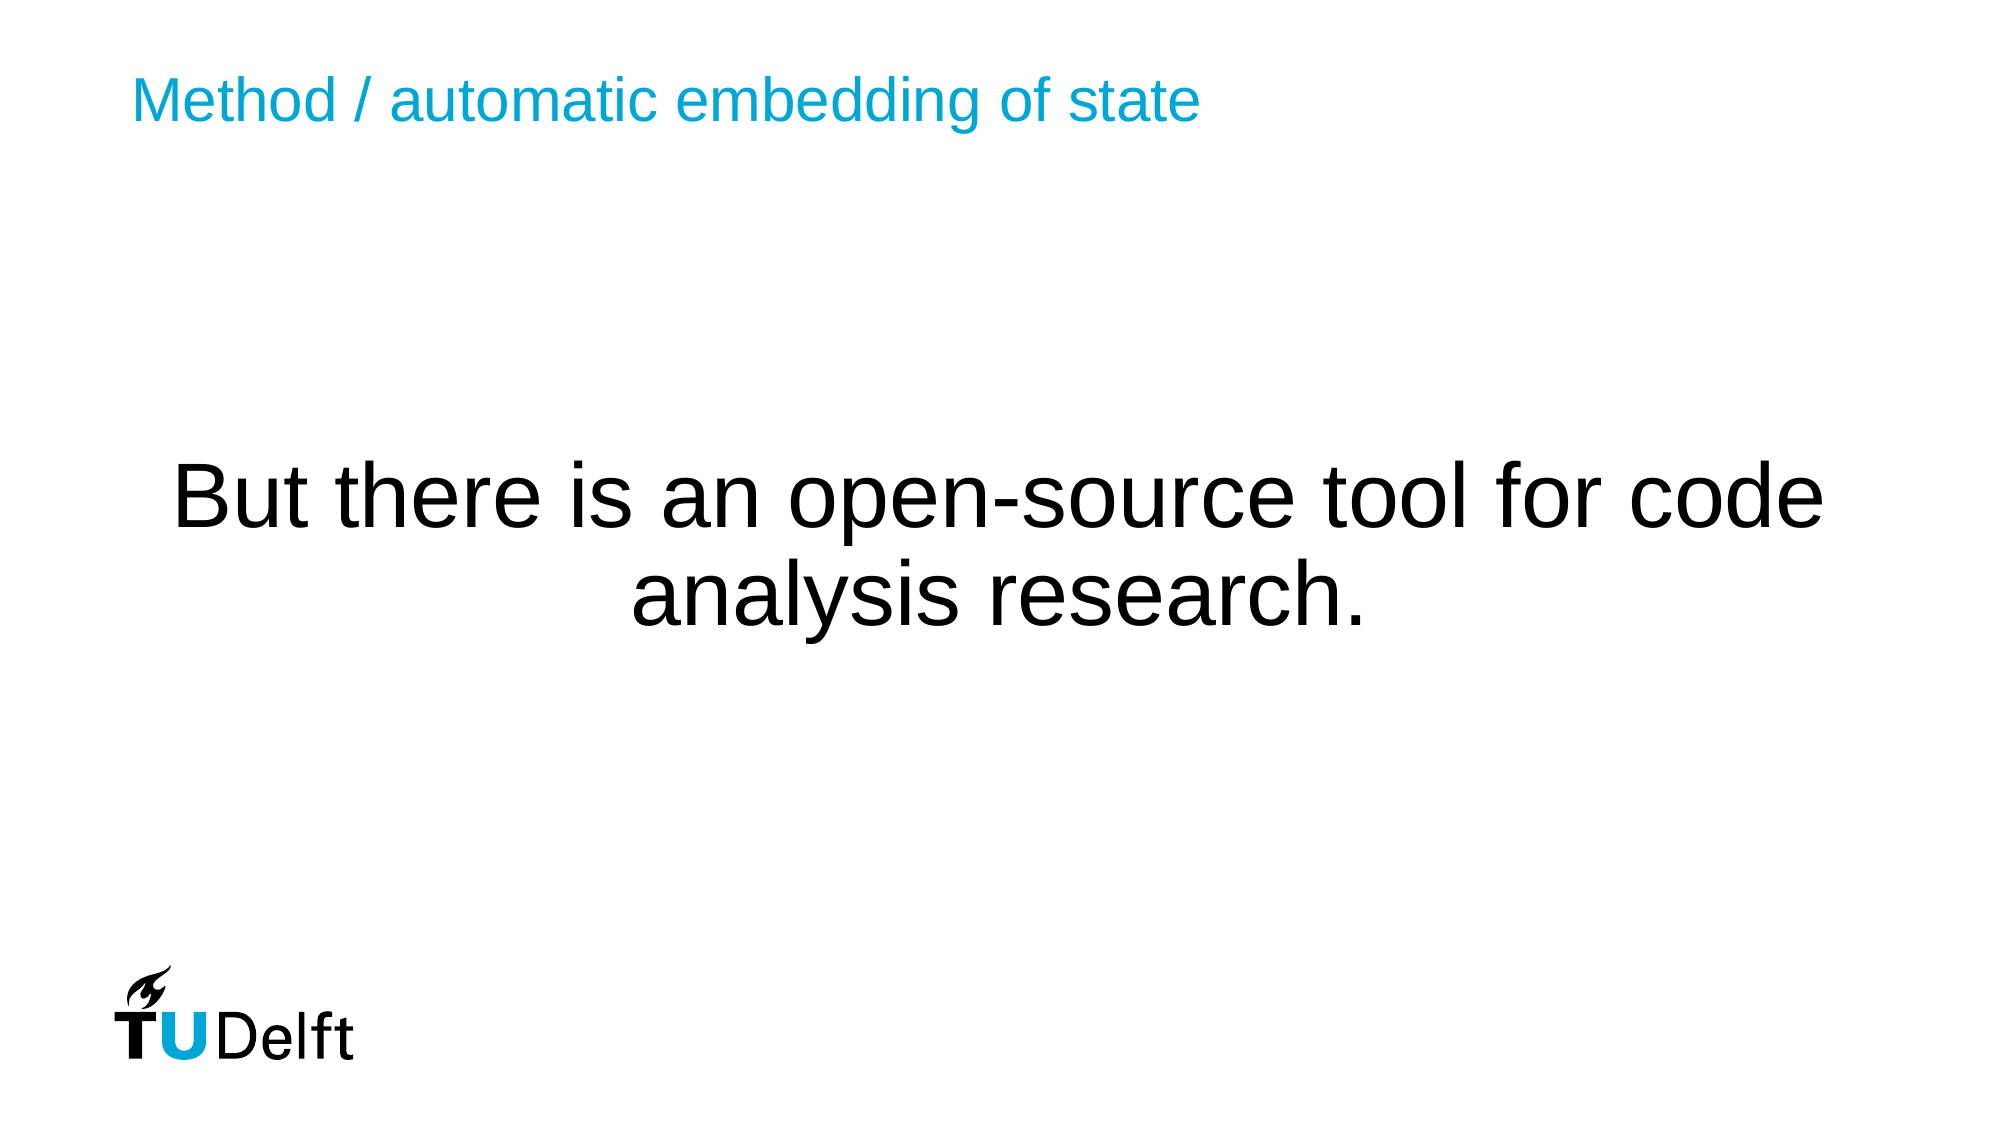

Method / automatic embedding of state
But there is an open-source tool for code analysis research.